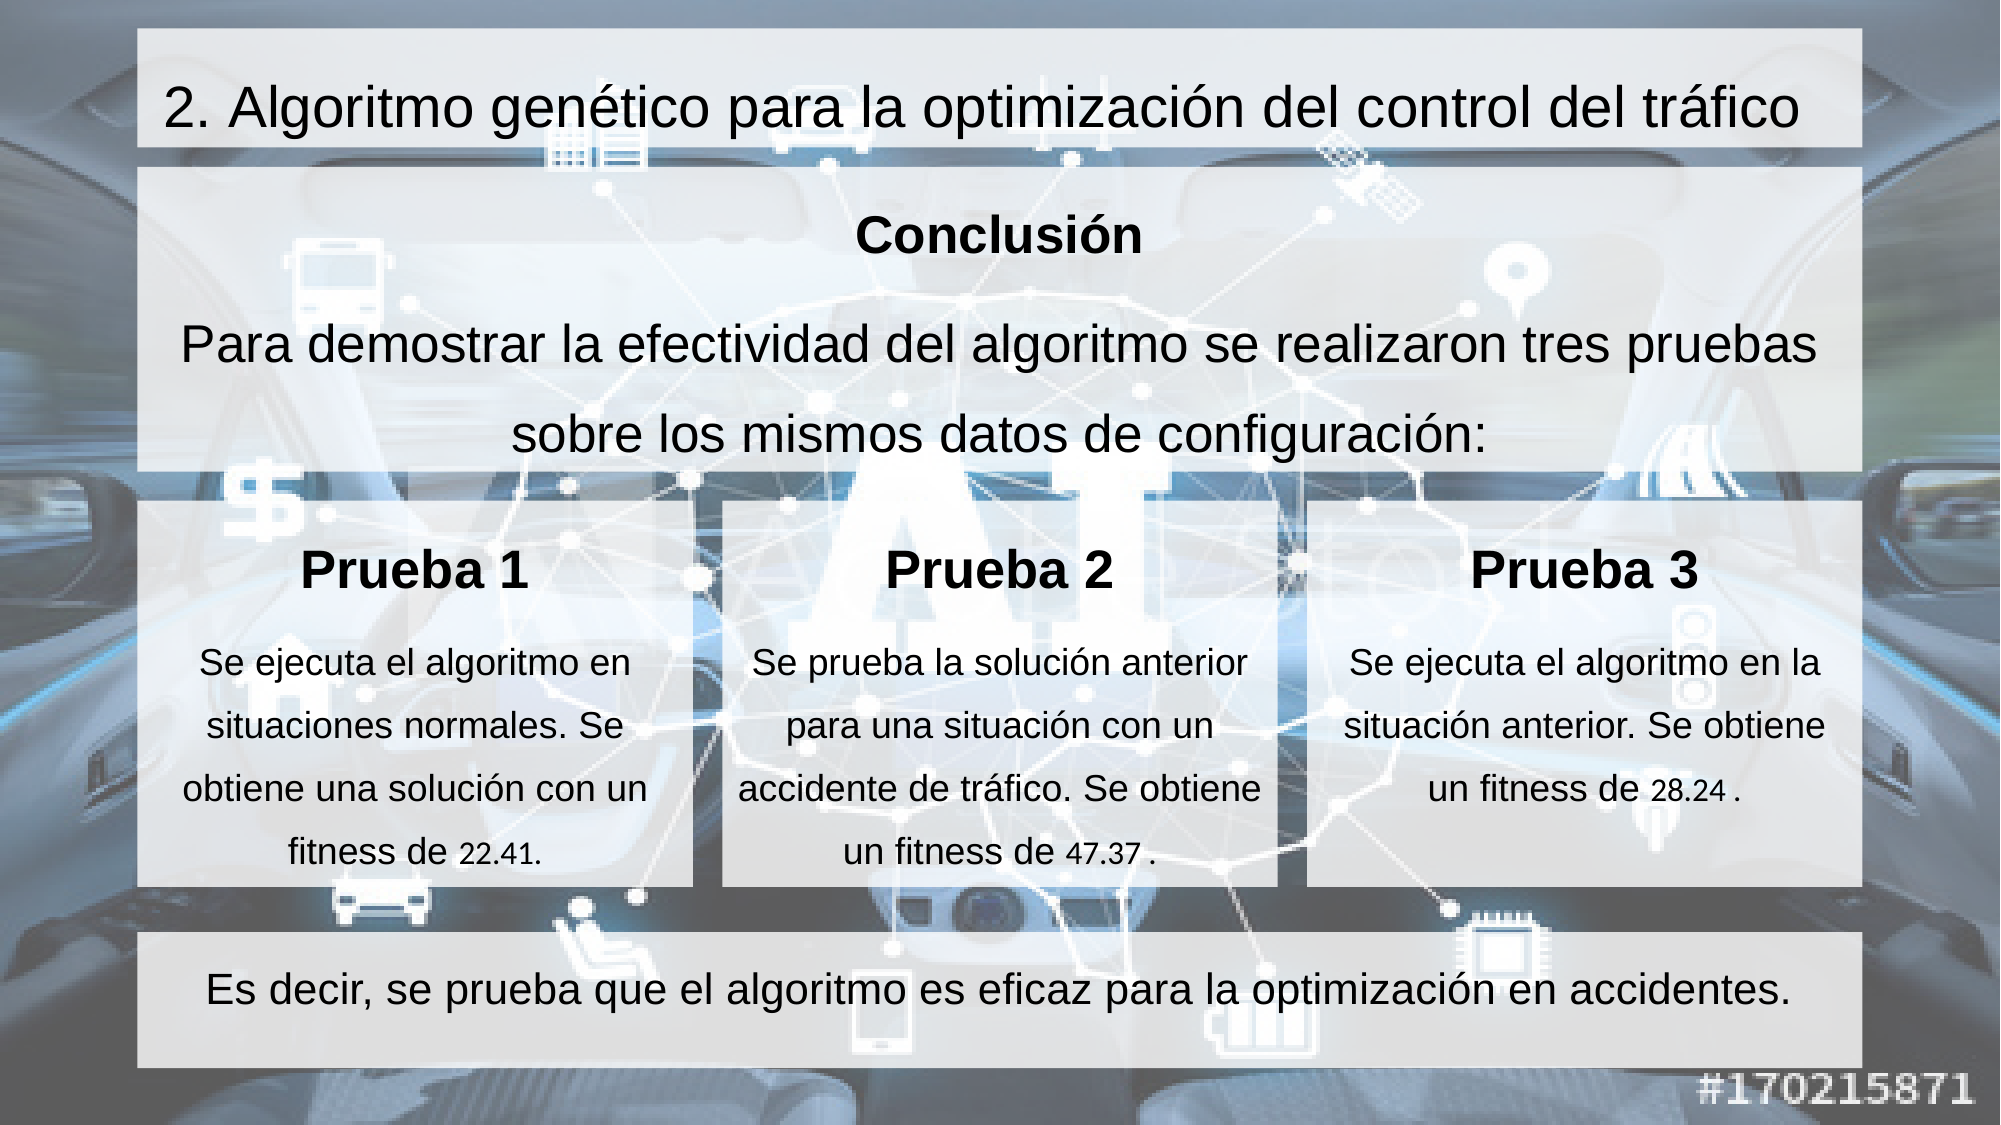

2. Algoritmo genético para la optimización del control del tráfico
Conclusión
Para demostrar la efectividad del algoritmo se realizaron tres pruebas sobre los mismos datos de configuración:

Prueba 1
Se ejecuta el algoritmo en situaciones normales. Se obtiene una solución con un fitness de 22.41.

Prueba 2
Se prueba la solución anterior para una situación con un accidente de tráfico. Se obtiene un fitness de 47.37 .

Prueba 3
Se ejecuta el algoritmo en la situación anterior. Se obtiene un fitness de 28.24 .

Es decir, se prueba que el algoritmo es eficaz para la optimización en accidentes.